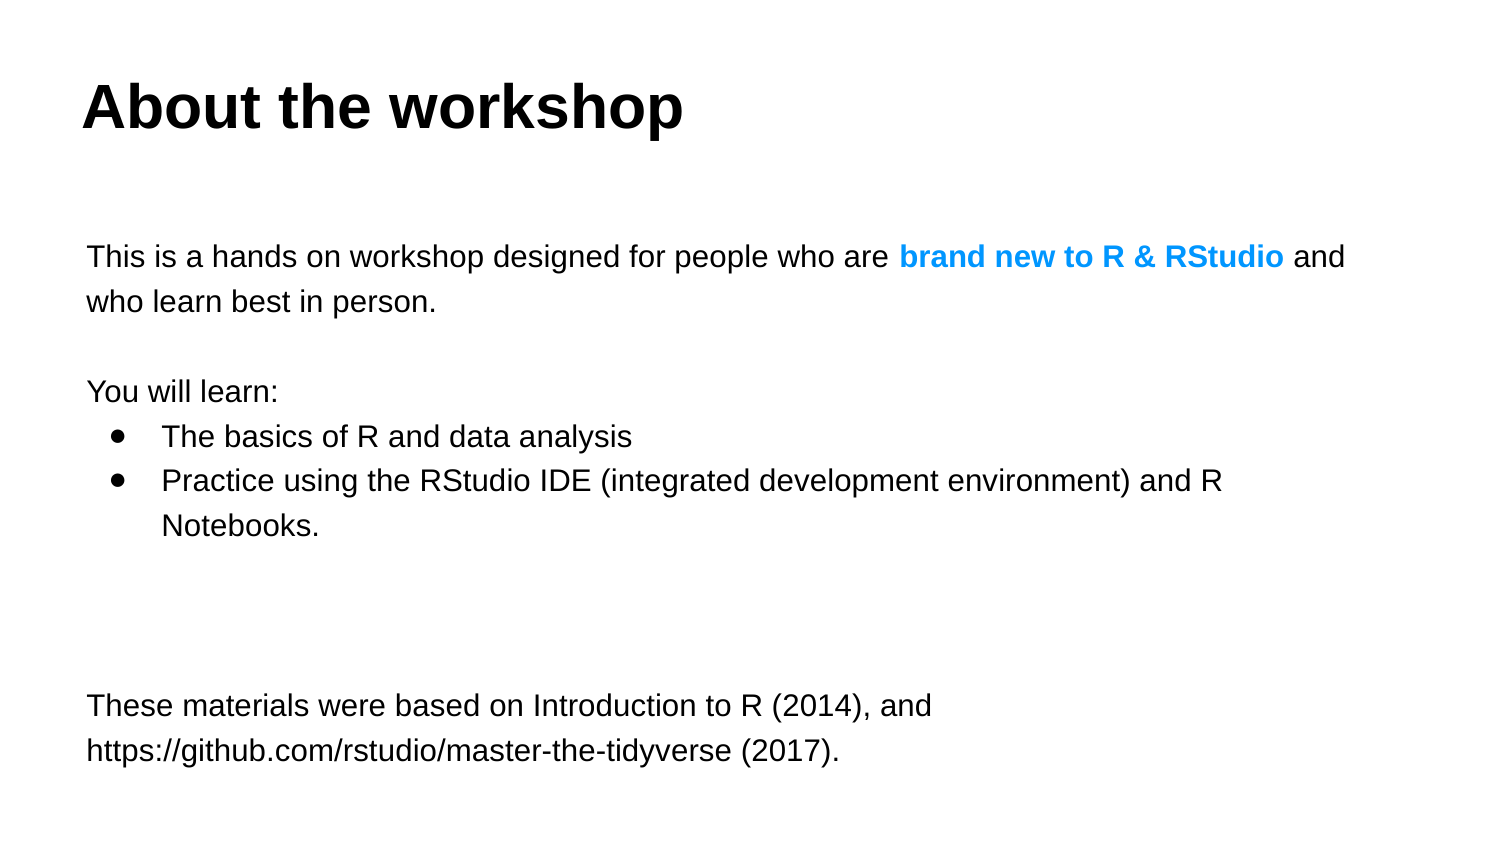

About the workshop
This is a hands on workshop designed for people who are brand new to R & RStudio and who learn best in person.

You will learn:
The basics of R and data analysis
Practice using the RStudio IDE (integrated development environment) and R Notebooks.

These materials were based on Introduction to R (2014), and https://github.com/rstudio/master-the-tidyverse (2017).